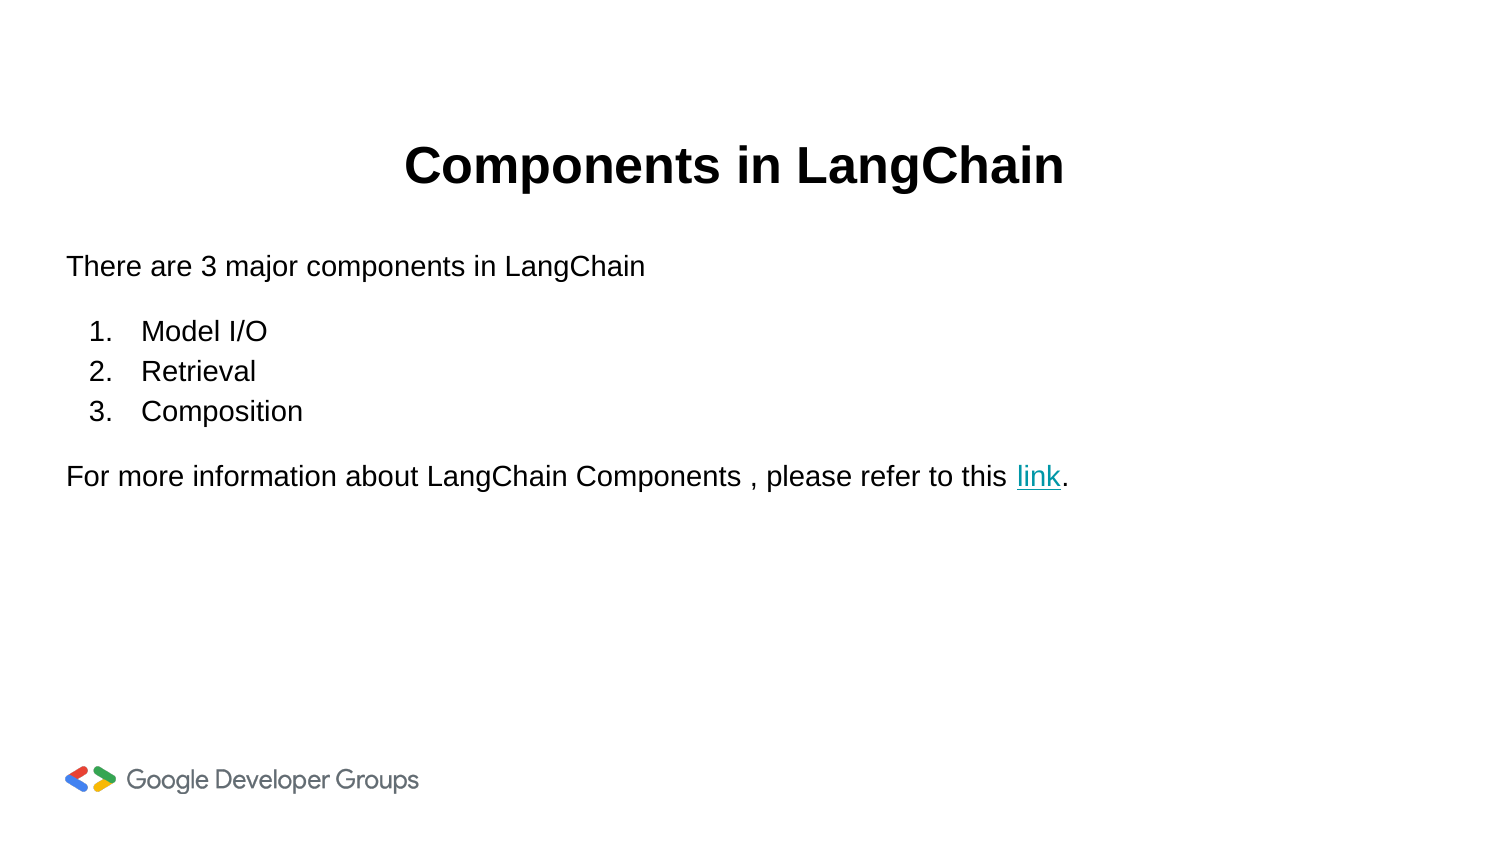

# Components in LangChain
There are 3 major components in LangChain
Model I/O
Retrieval
Composition
For more information about LangChain Components , please refer to this link.